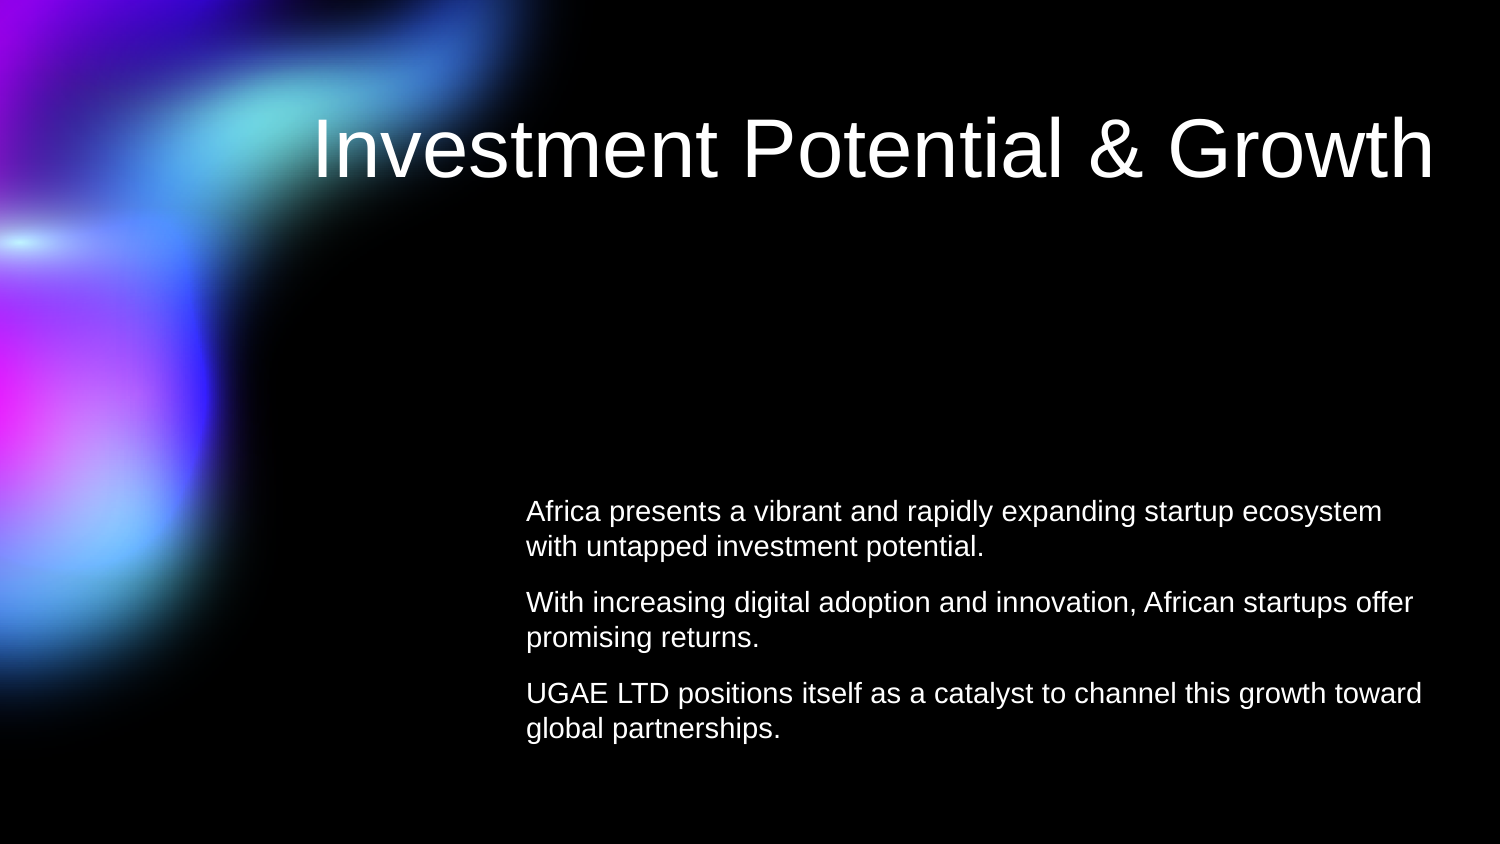

# Investment Potential & Growth
Africa presents a vibrant and rapidly expanding startup ecosystem with untapped investment potential.
With increasing digital adoption and innovation, African startups offer promising returns.
UGAE LTD positions itself as a catalyst to channel this growth toward global partnerships.